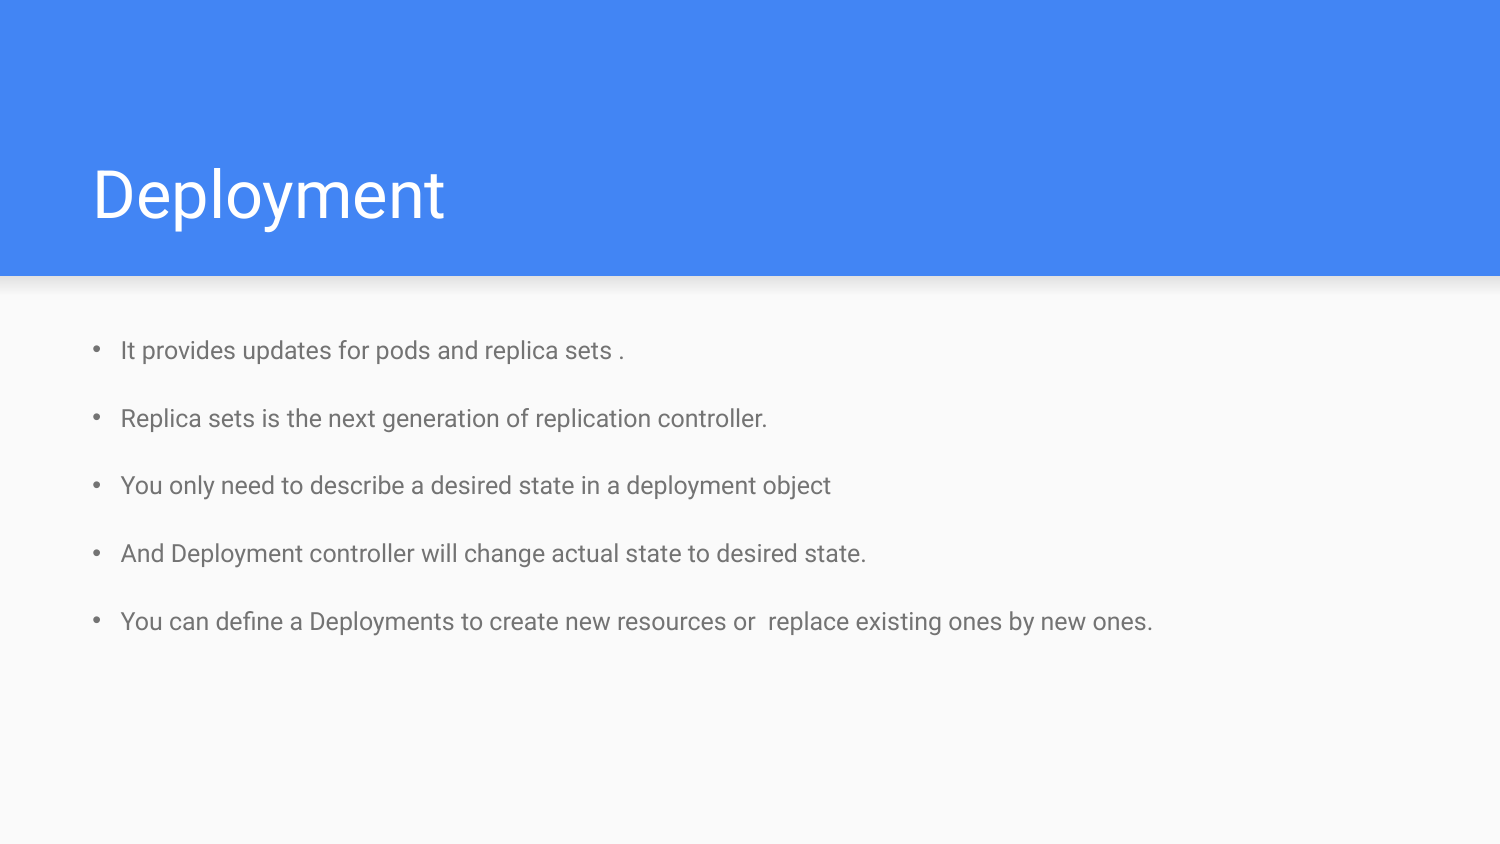

# Deployment
It provides updates for pods and replica sets .
Replica sets is the next generation of replication controller.
You only need to describe a desired state in a deployment object
And Deployment controller will change actual state to desired state.
You can define a Deployments to create new resources or  replace existing ones by new ones.